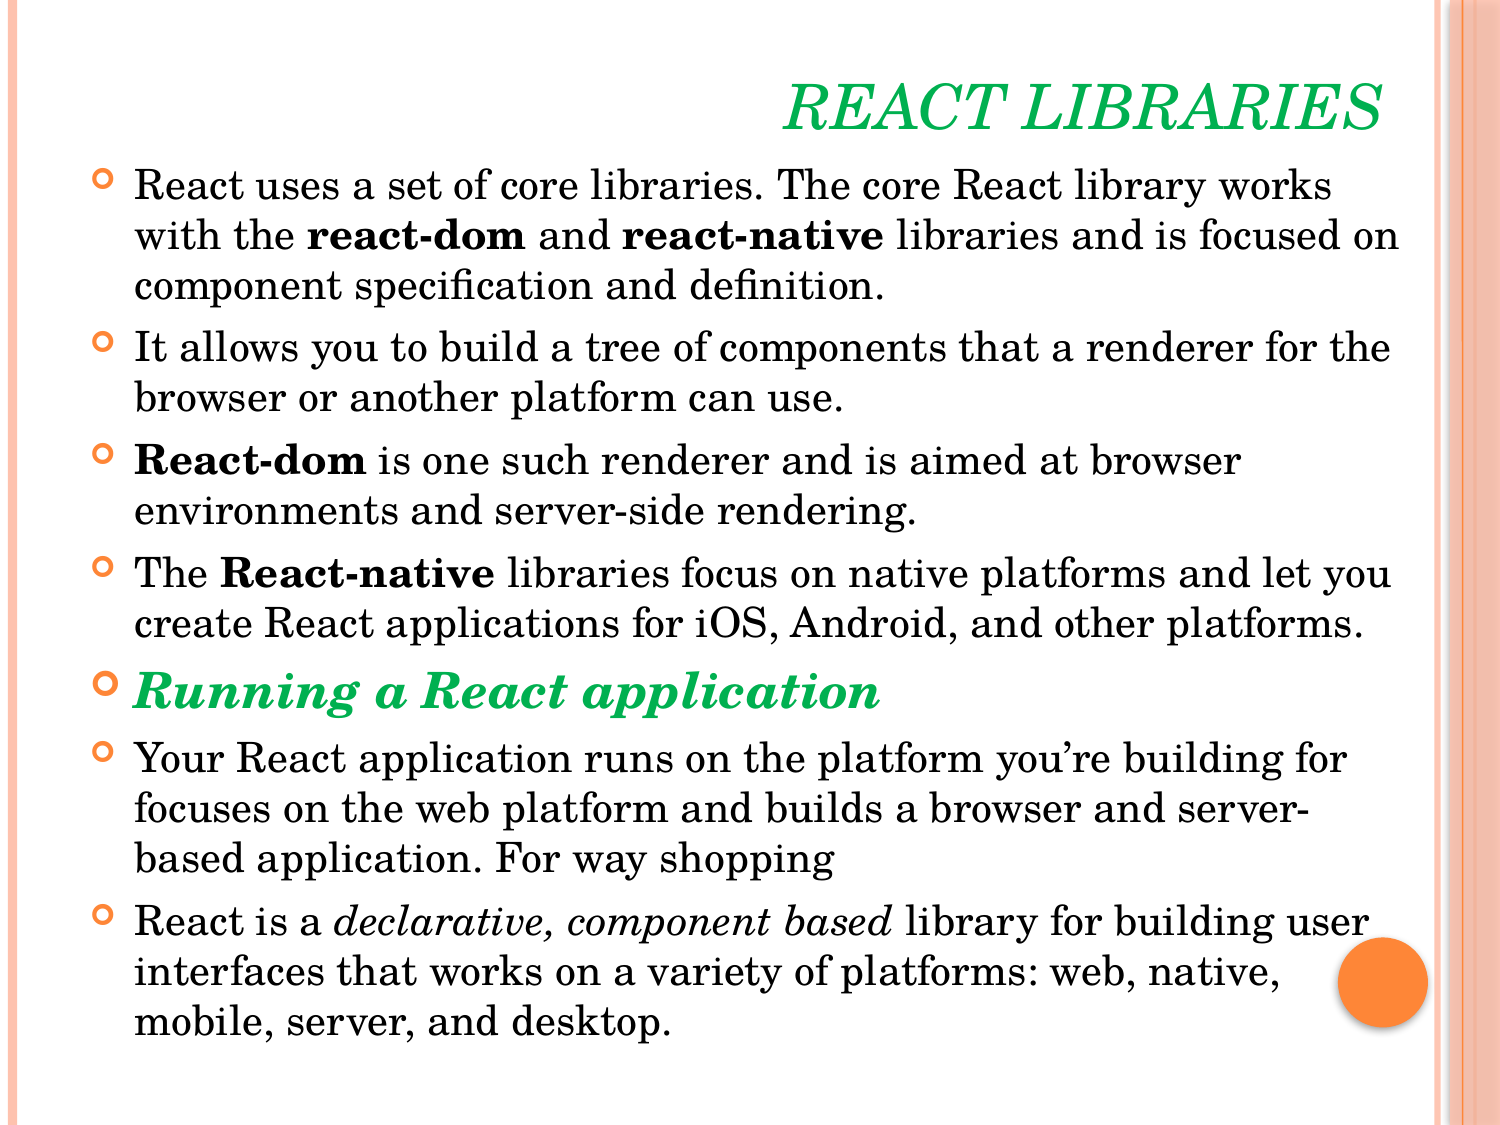

# React libraries
React uses a set of core libraries. The core React library works with the react-dom and react-native libraries and is focused on component specification and definition.
It allows you to build a tree of components that a renderer for the browser or another platform can use.
React-dom is one such renderer and is aimed at browser environments and server-side rendering.
The React-native libraries focus on native platforms and let you create React applications for iOS, Android, and other platforms.
Running a React application
Your React application runs on the platform you’re building for focuses on the web platform and builds a browser and server-based application. For way shopping
React is a declarative, component based library for building user interfaces that works on a variety of platforms: web, native, mobile, server, and desktop.